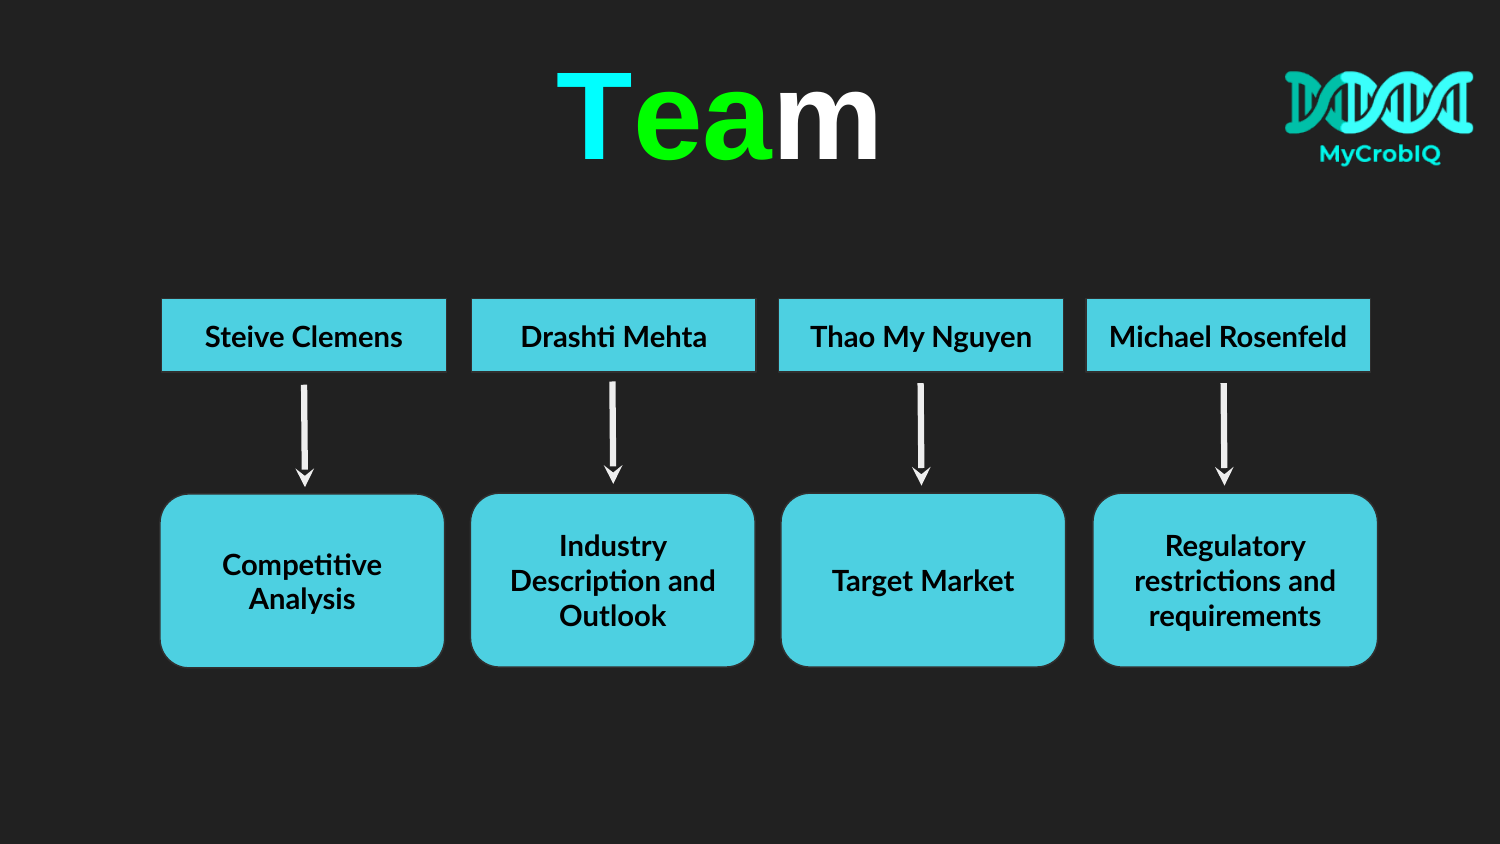

# Team
Steive Clemens
Drashti Mehta
Thao My Nguyen
Michael Rosenfeld
Industry Description and Outlook
Target Market
Regulatory restrictions and requirements
Competitive Analysis